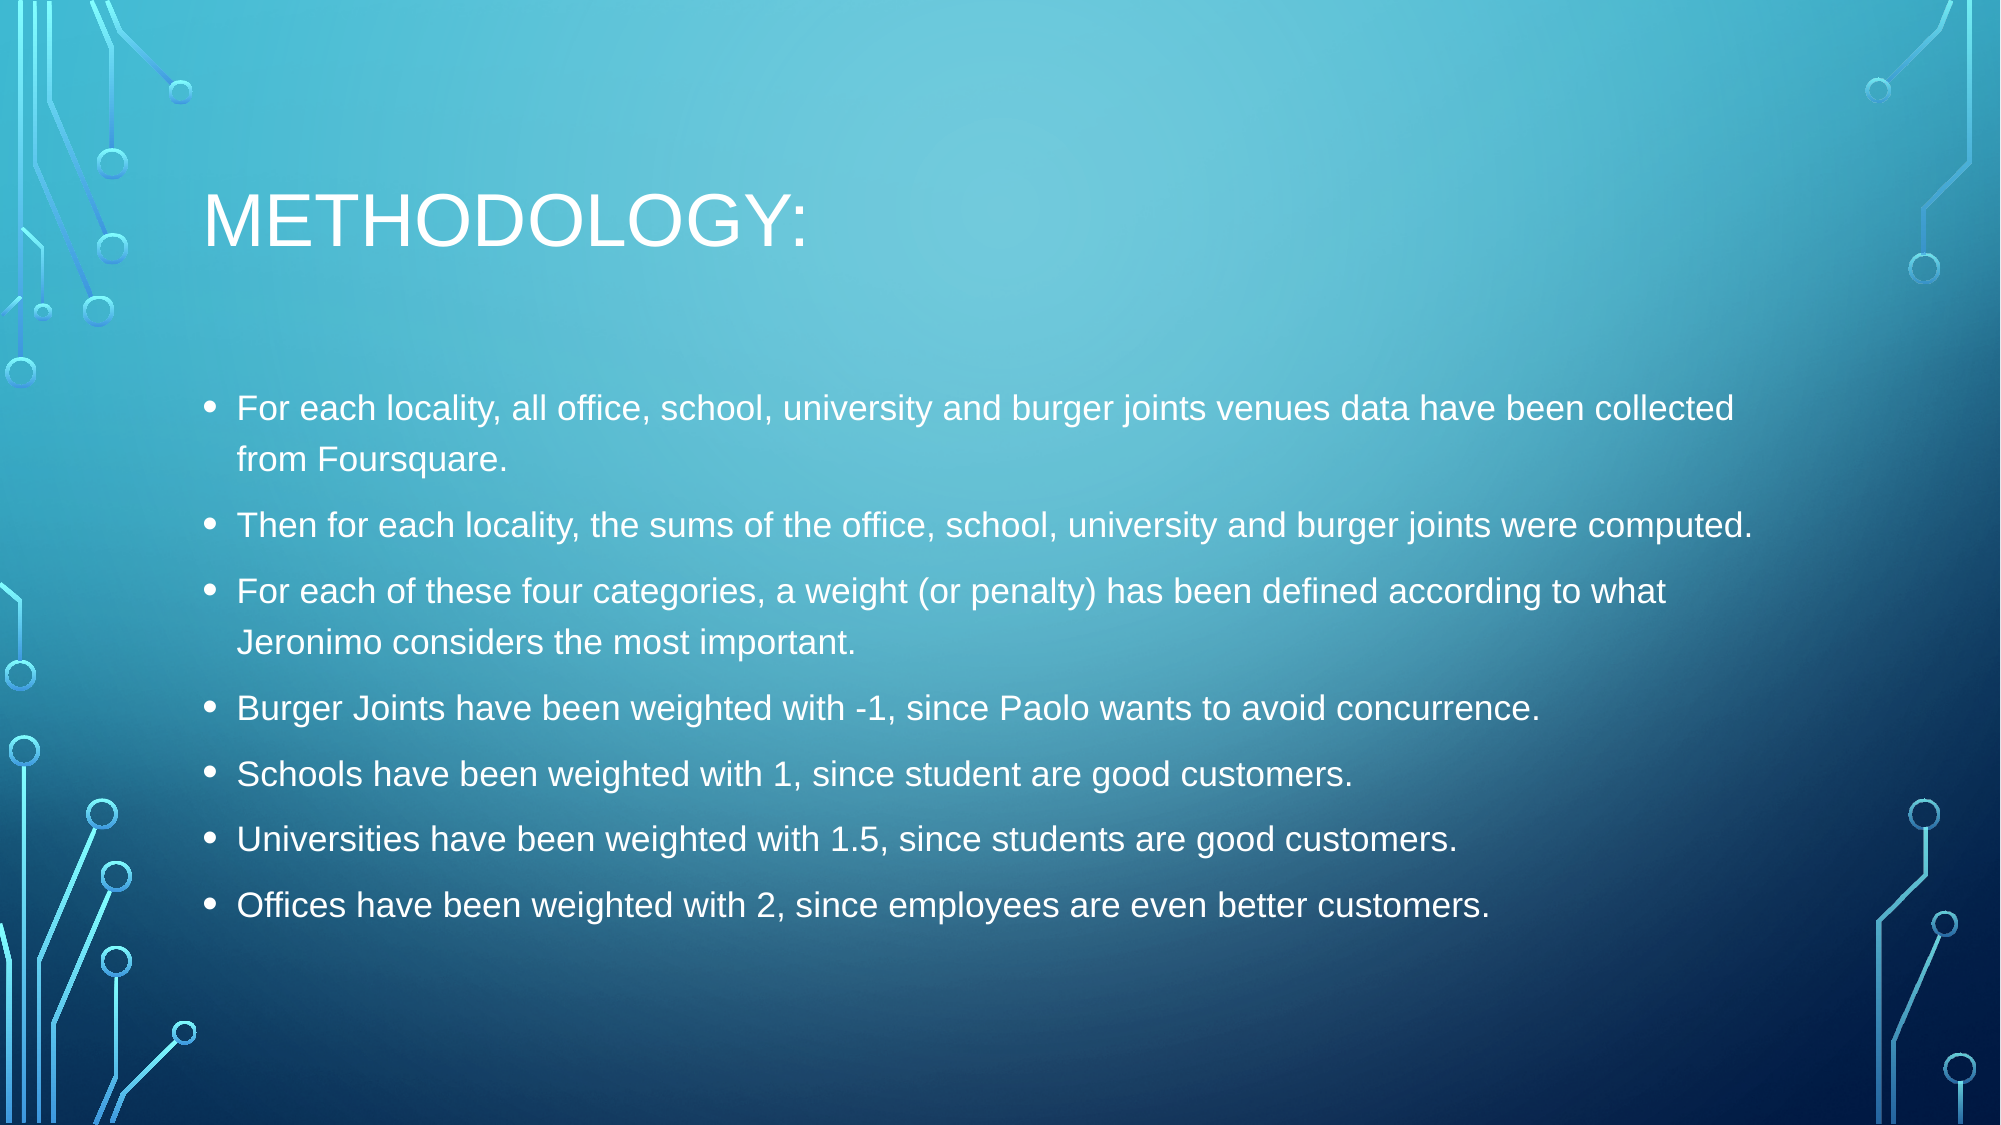

# Methodology:
For each locality, all office, school, university and burger joints venues data have been collected from Foursquare.
Then for each locality, the sums of the office, school, university and burger joints were computed.
For each of these four categories, a weight (or penalty) has been defined according to what Jeronimo considers the most important.
Burger Joints have been weighted with -1, since Paolo wants to avoid concurrence.
Schools have been weighted with 1, since student are good customers.
Universities have been weighted with 1.5, since students are good customers.
Offices have been weighted with 2, since employees are even better customers.